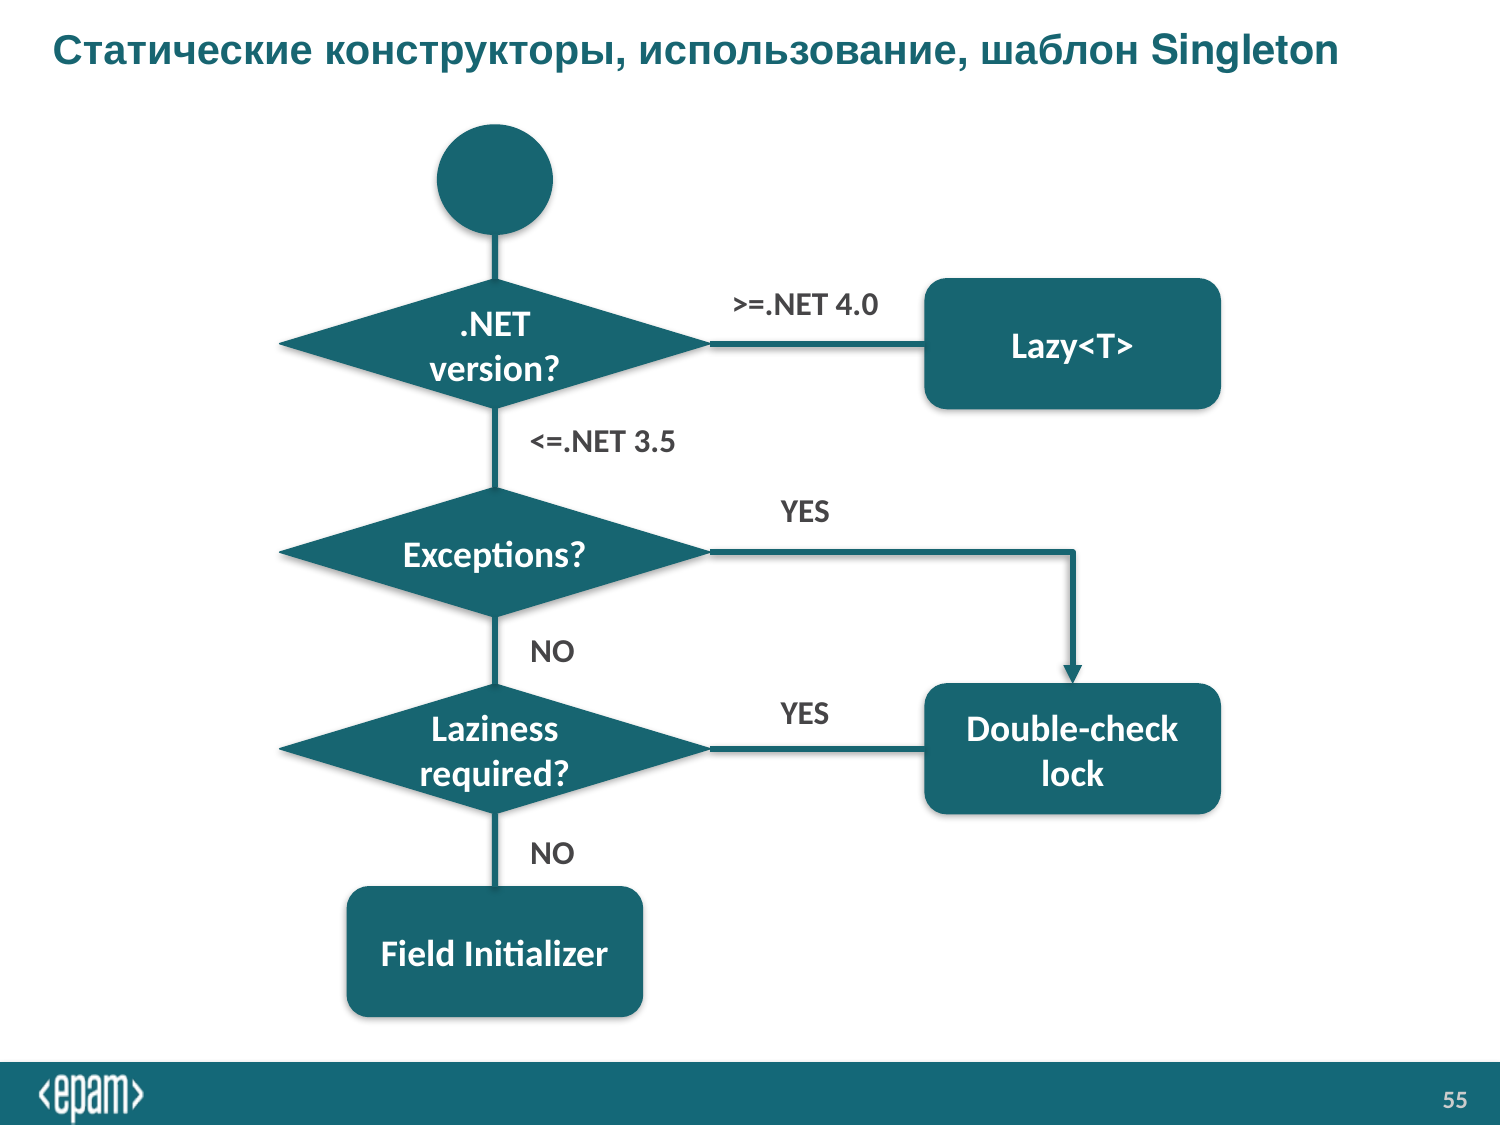

# Статические конструкторы, использование, шаблон Singleton

>=.NET 4.0
Lazy<T>
.NET version?
<=.NET 3.5
YES
Exceptions?
NO
Laziness required?
YES
Double-check lock
NO
Field Initializer